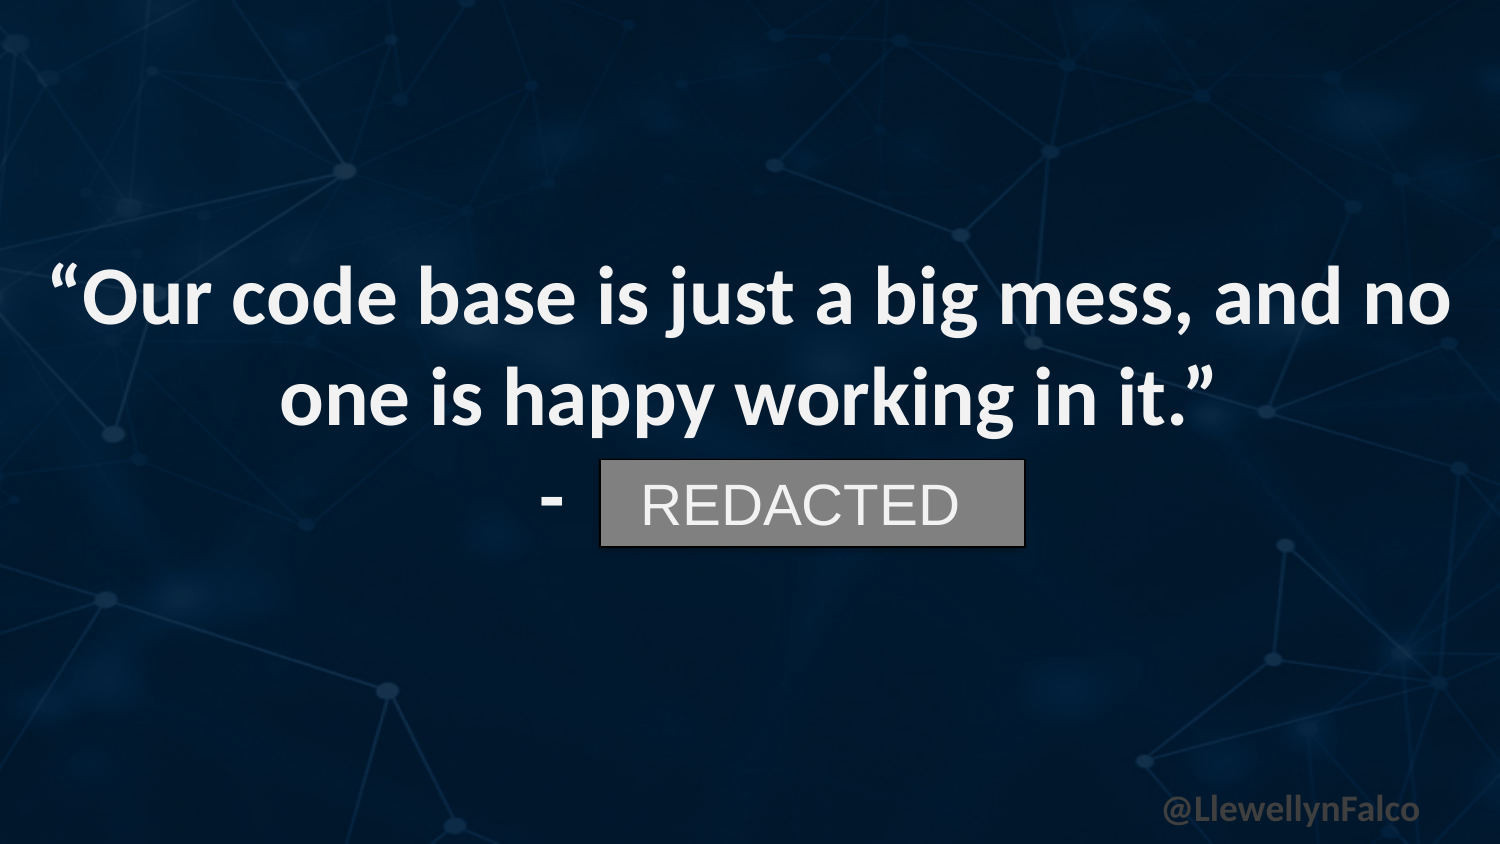

“Our code base is just a big mess, and no one is happy working in it.”
-    REDACTED